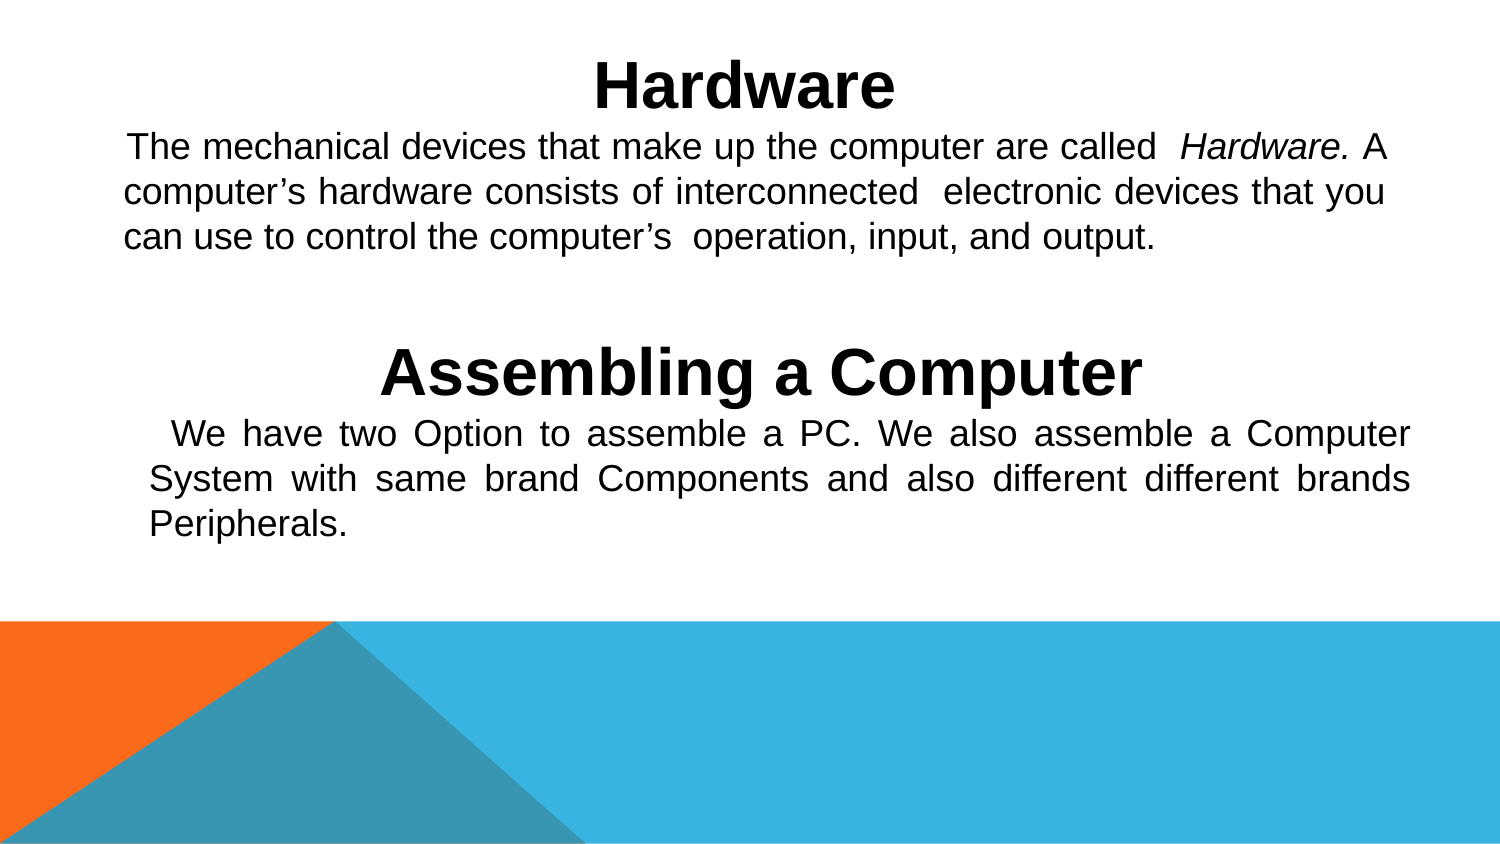

Hardware
    The mechanical devices that make up the computer are called  Hardware. A computer’s hardware consists of interconnected  electronic devices that you can use to control the computer’s  operation, input, and output.
Assembling a Computer
    We have two Option to assemble a PC. We also assemble a Computer System with same brand Components and also different different brands Peripherals.